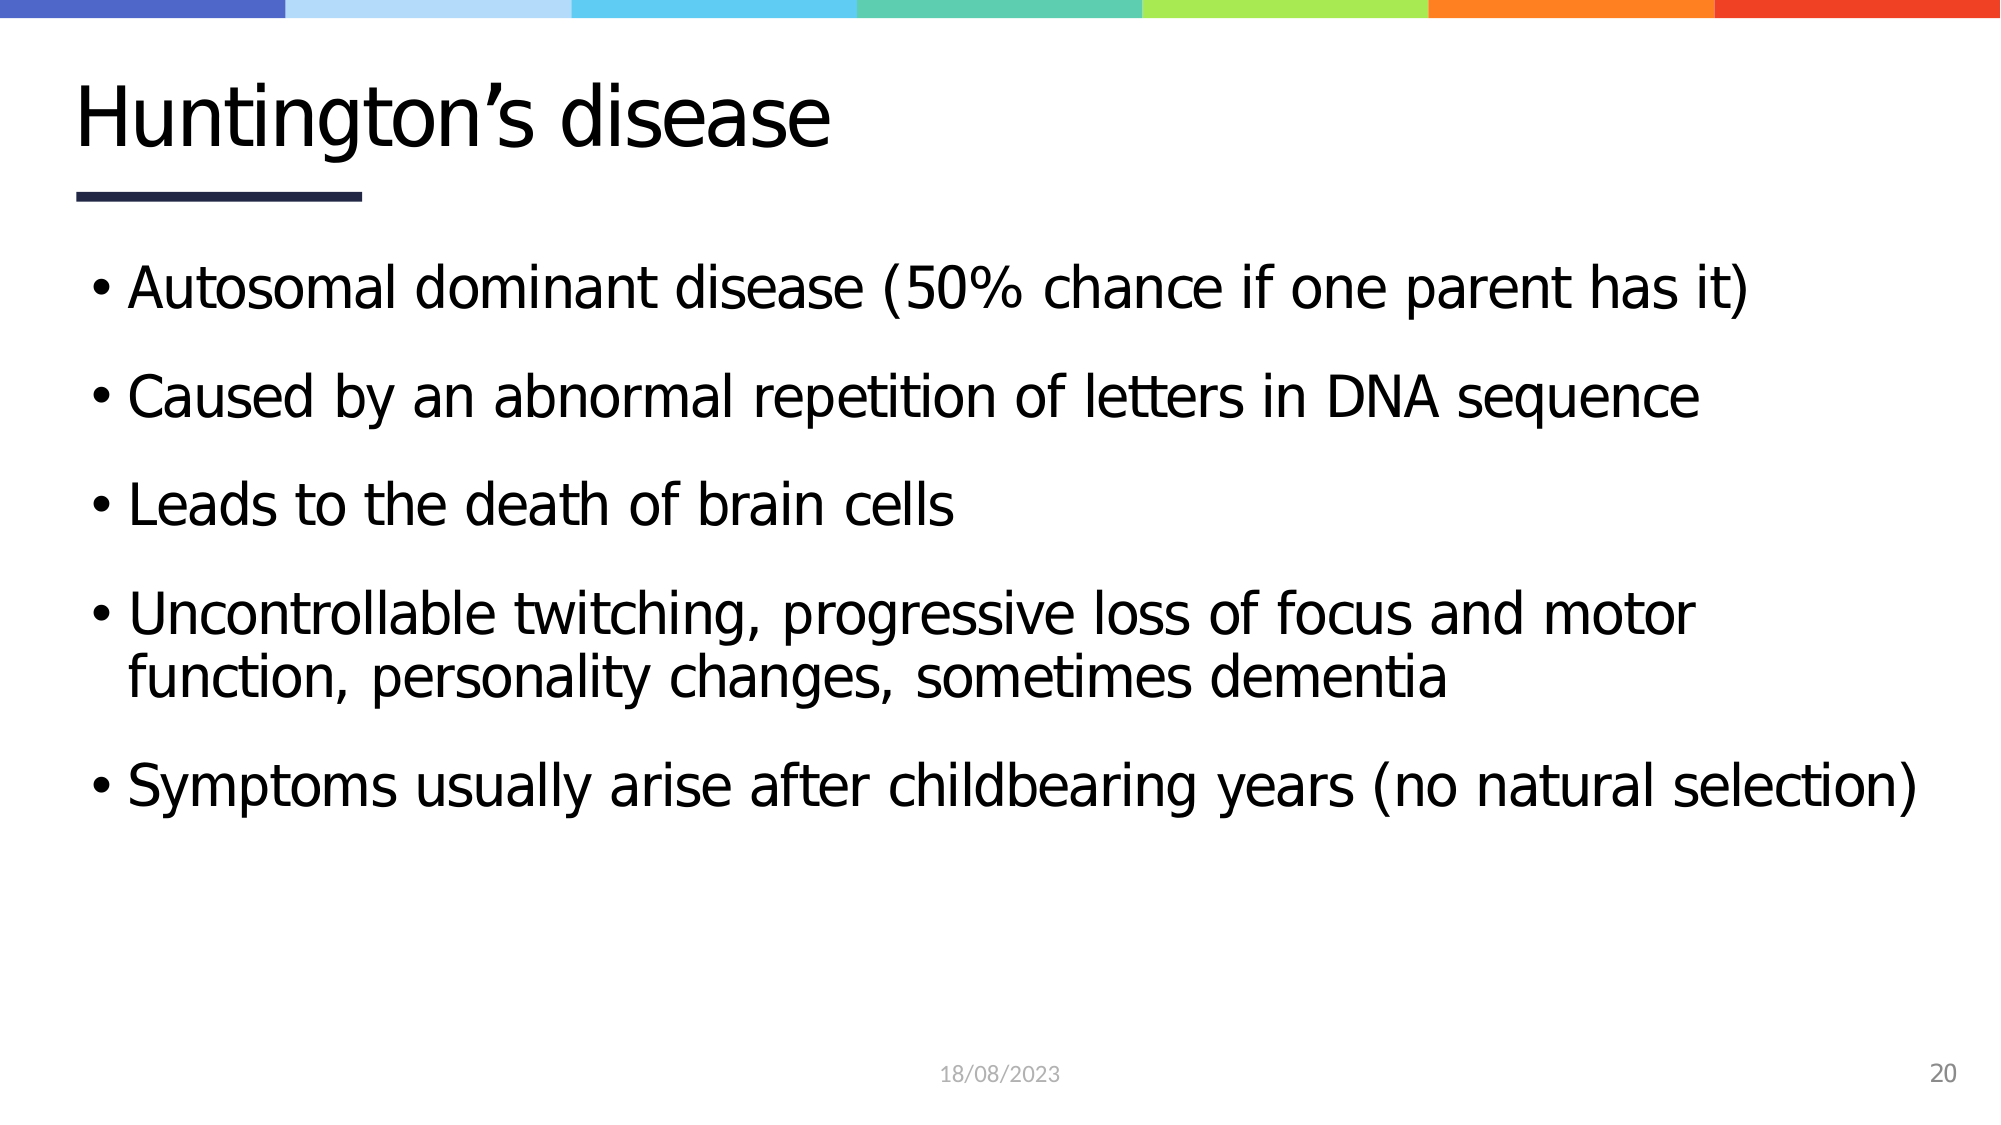

# Huntington’s disease
Autosomal dominant disease (50% chance if one parent has it)
Caused by an abnormal repetition of letters in DNA sequence
Leads to the death of brain cells
Uncontrollable twitching, progressive loss of focus and motor function, personality changes, sometimes dementia
Symptoms usually arise after childbearing years (no natural selection)
18/08/2023
20